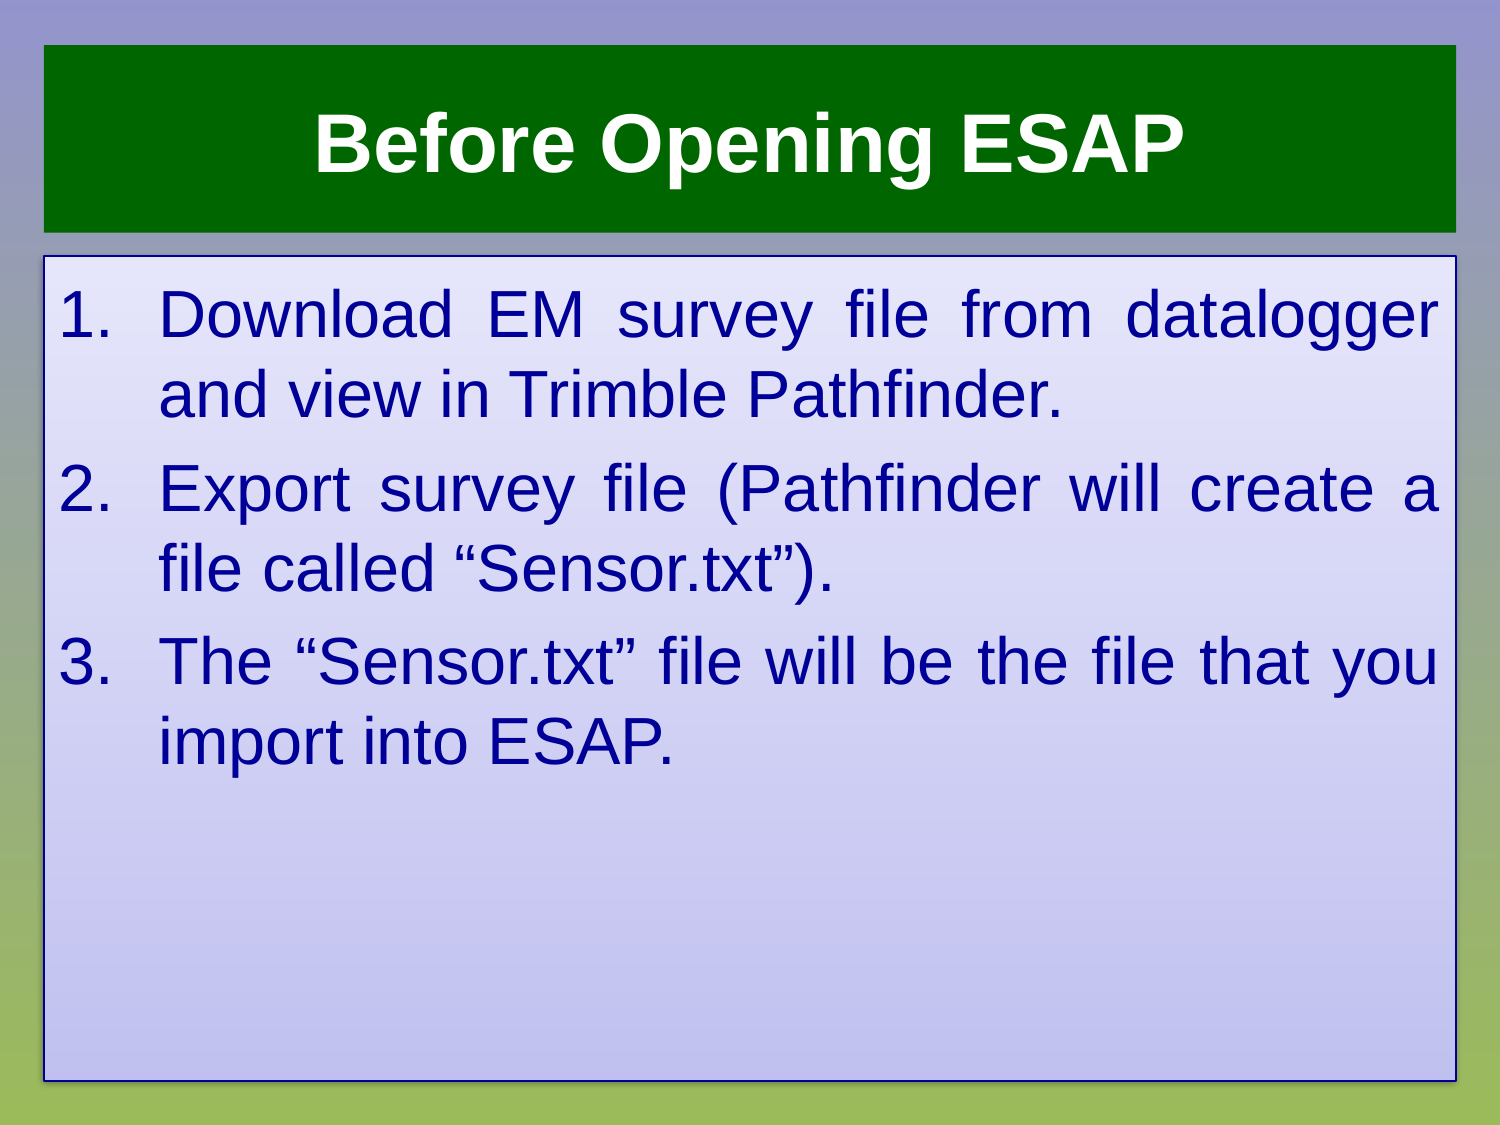

# Before Opening ESAP
Download EM survey file from datalogger and view in Trimble Pathfinder.
Export survey file (Pathfinder will create a file called “Sensor.txt”).
The “Sensor.txt” file will be the file that you import into ESAP.